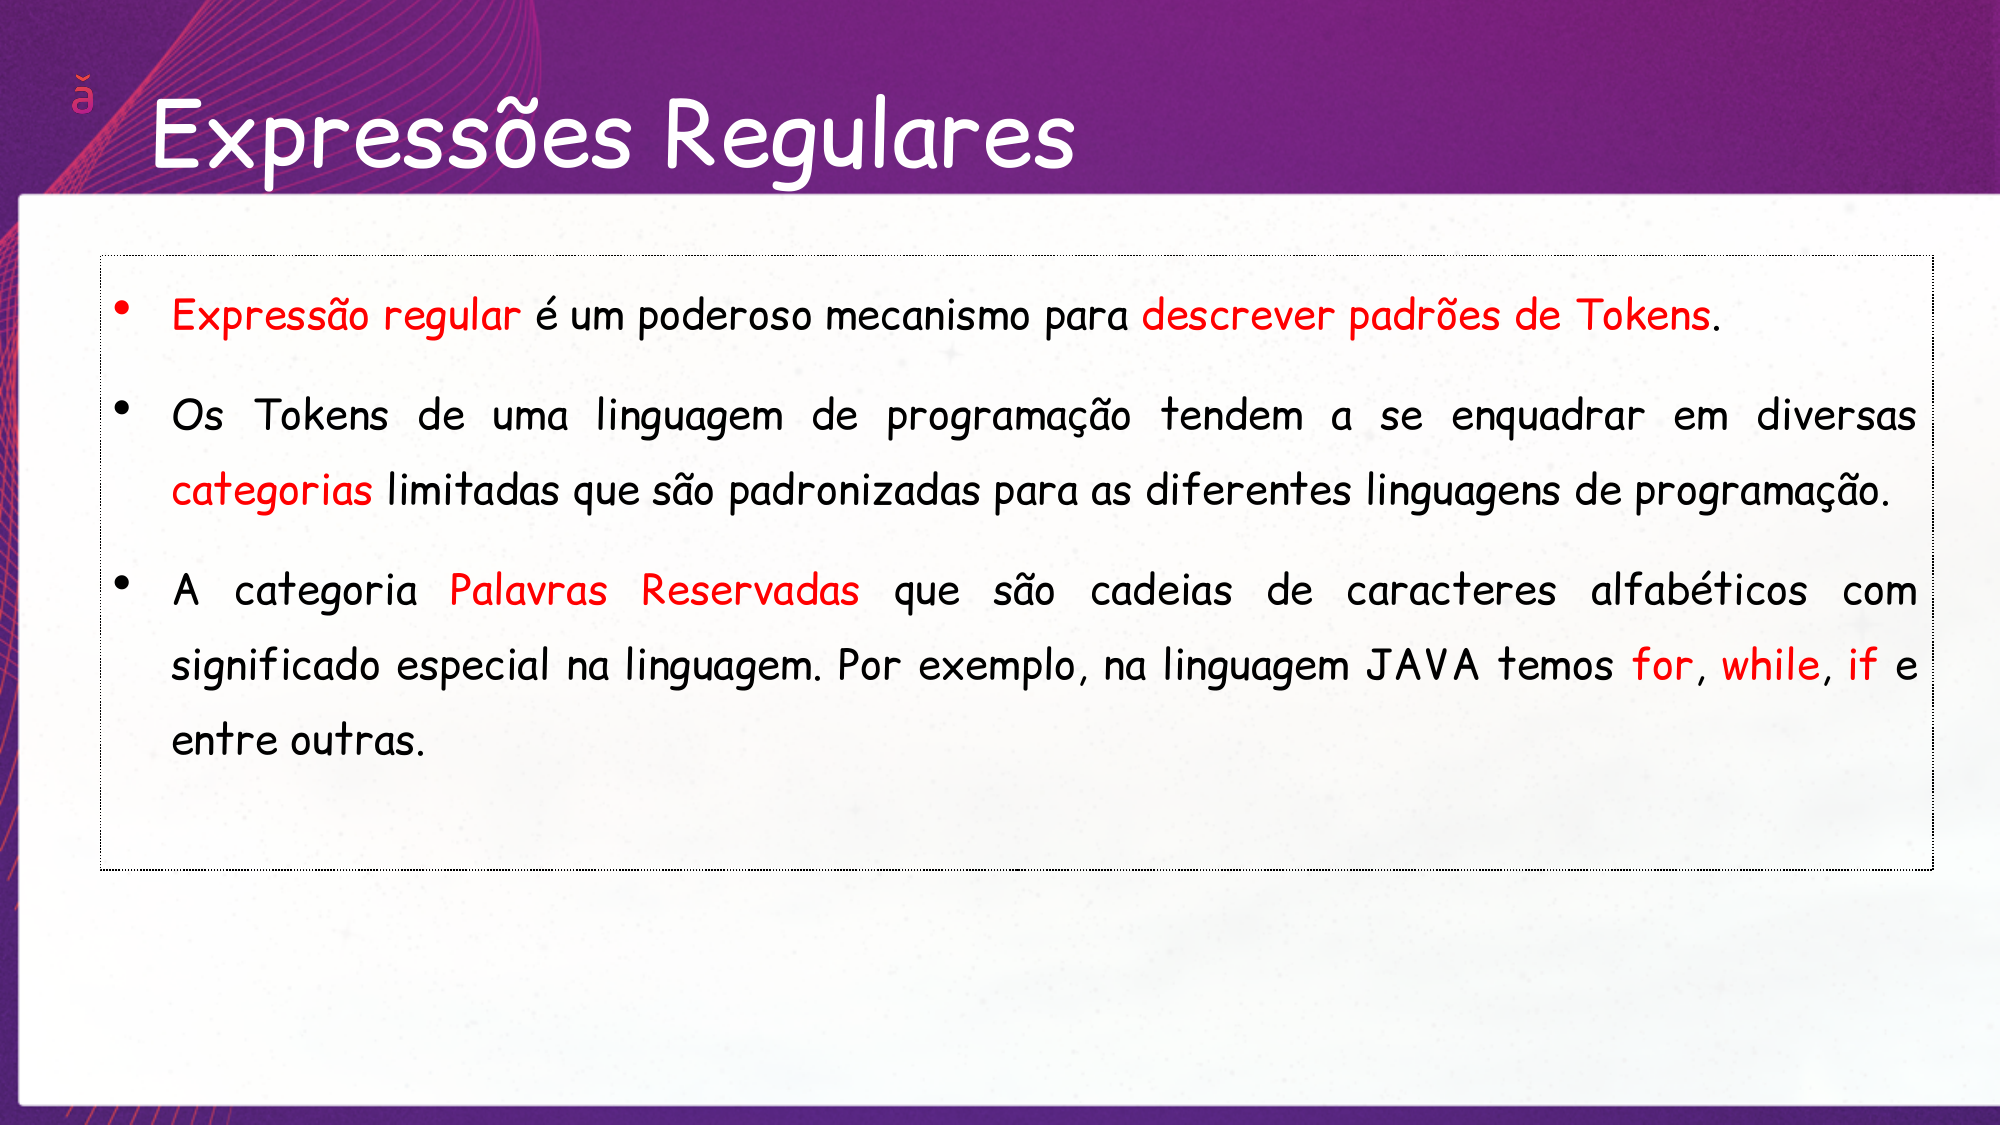

Expressões Regulares
Expressão regular é um poderoso mecanismo para descrever padrões de Tokens.
Os Tokens de uma linguagem de programação tendem a se enquadrar em diversas categorias limitadas que são padronizadas para as diferentes linguagens de programação.
A categoria Palavras Reservadas que são cadeias de caracteres alfabéticos com significado especial na linguagem. Por exemplo, na linguagem JAVA temos for, while, if e entre outras.